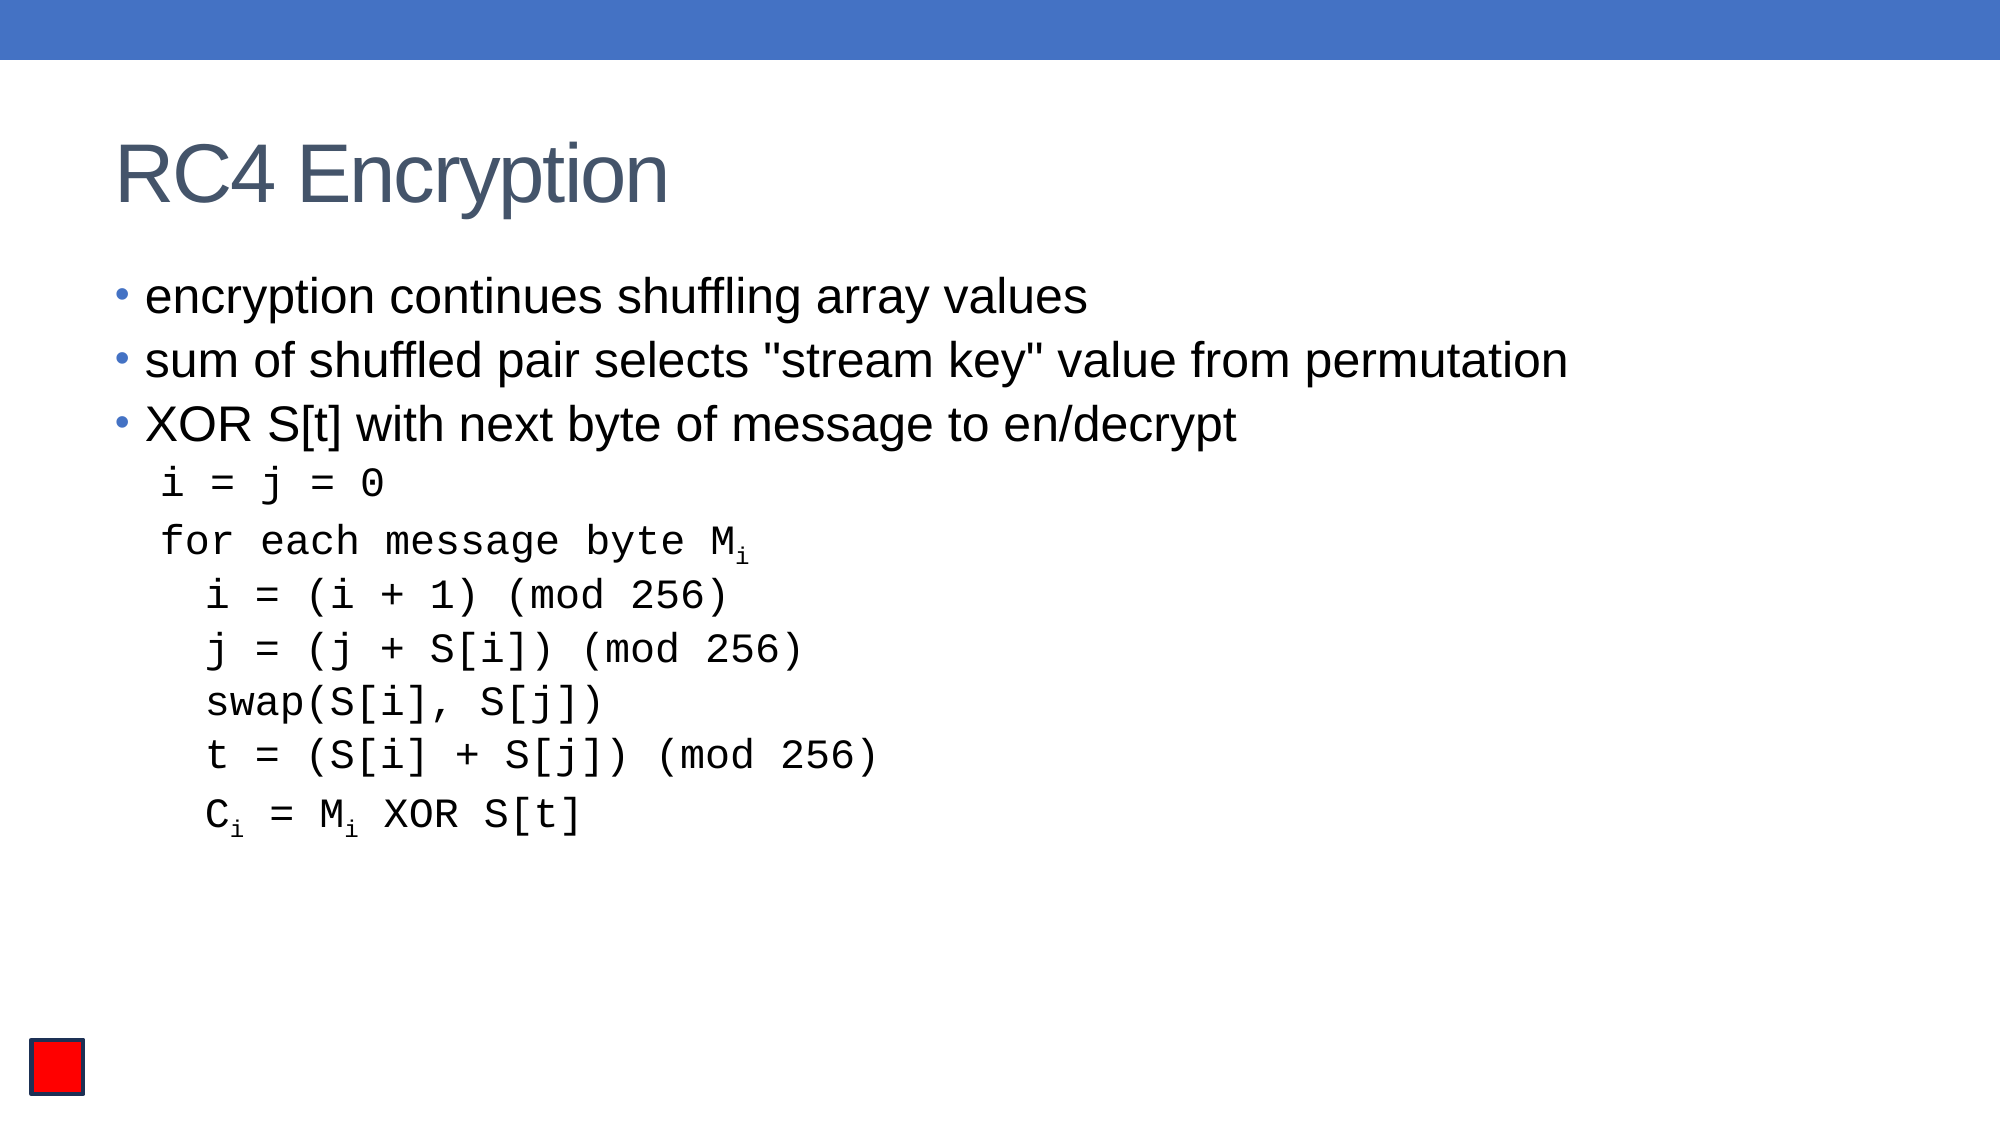

# RC4 Encryption
encryption continues shuffling array values
sum of shuffled pair selects "stream key" value from permutation
XOR S[t] with next byte of message to en/decrypt
i = j = 0
for each message byte Mi
i = (i + 1) (mod 256)
j = (j + S[i]) (mod 256)
swap(S[i], S[j])
t = (S[i] + S[j]) (mod 256)
Ci = Mi XOR S[t]